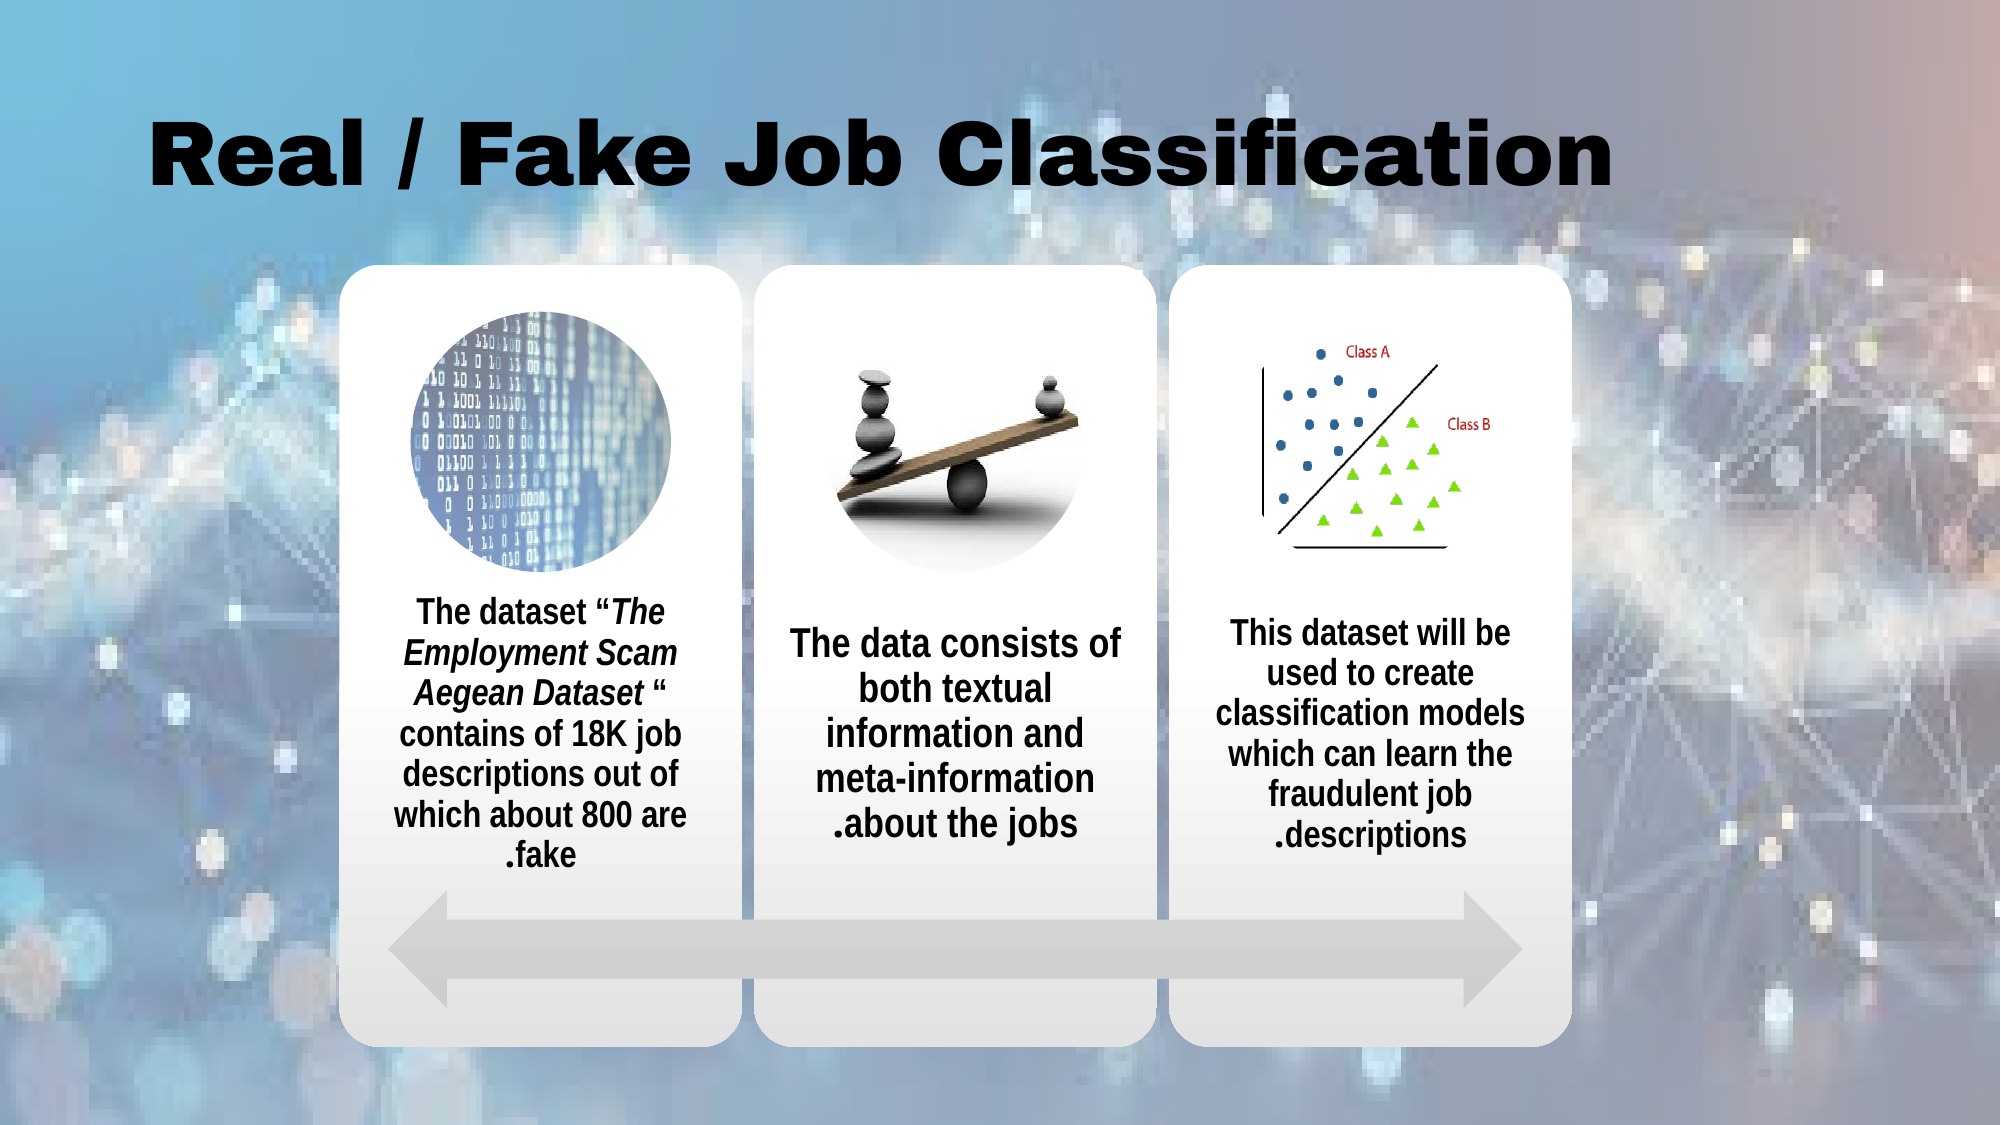

# Real / Fake Job Classification
The dataset “The Employment Scam Aegean Dataset “ contains of 18K job descriptions out of which about 800 are fake.
The data consists of both textual information and meta-information about the jobs.
This dataset will be used to create classification models which can learn the fraudulent job descriptions.